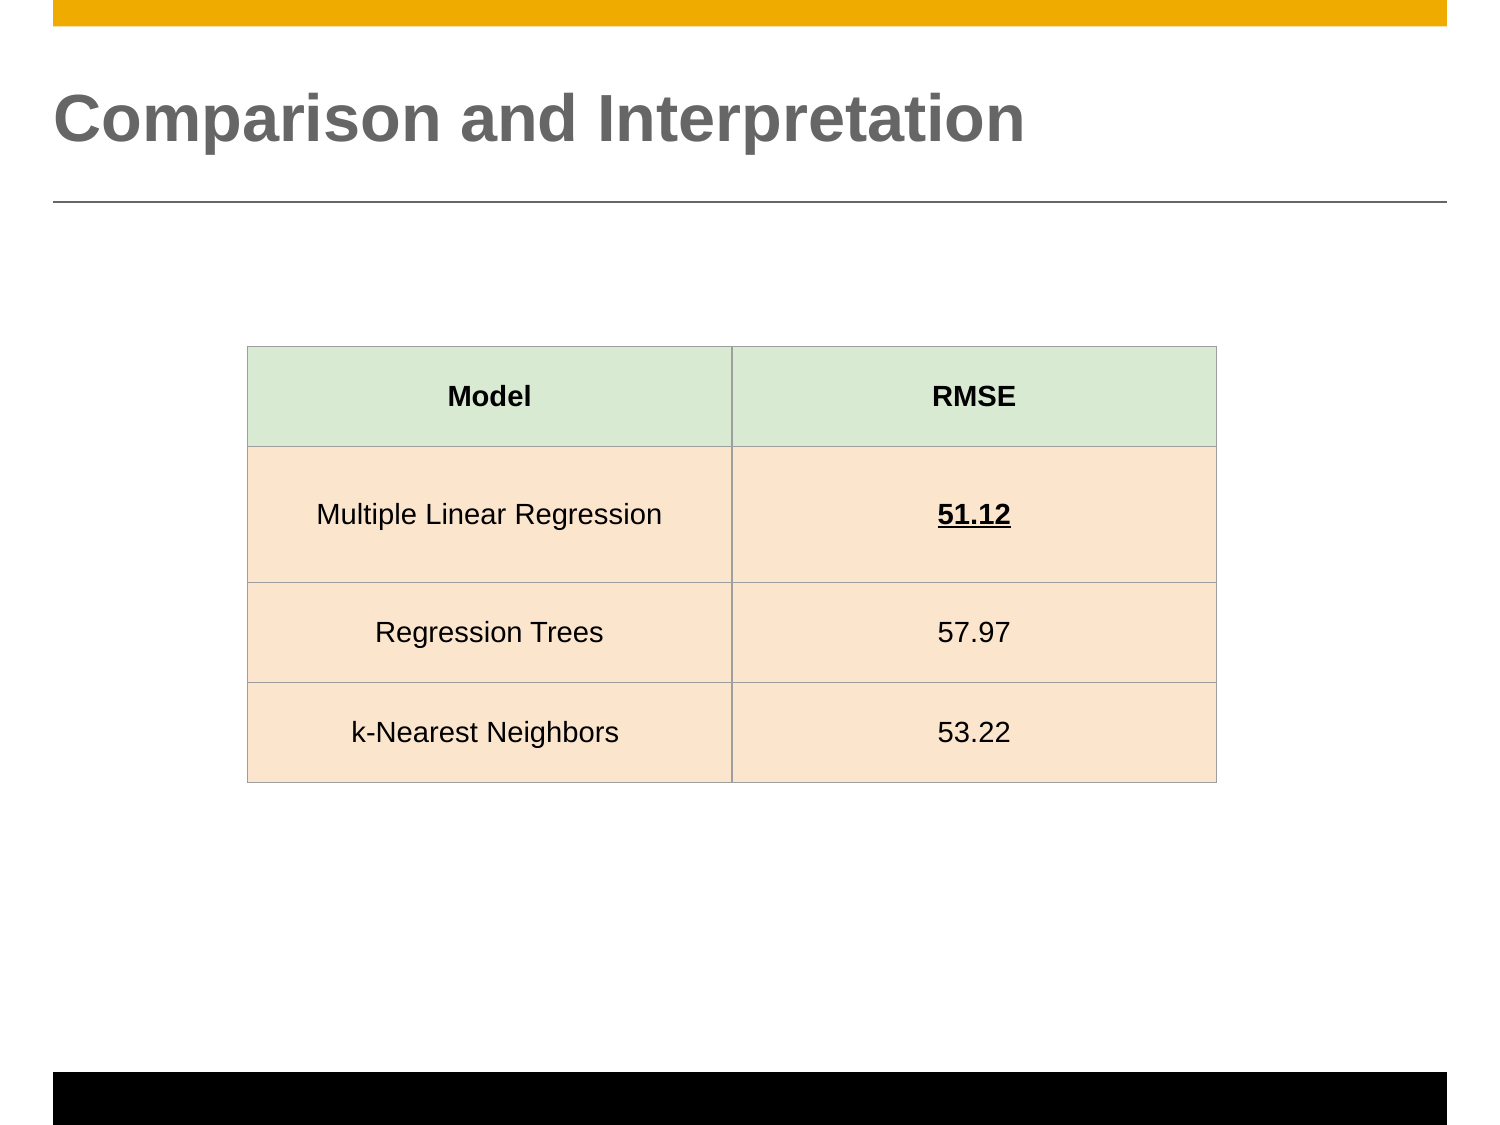

# Comparison and Interpretation
| Model | RMSE |
| --- | --- |
| Multiple Linear Regression | 51.12 |
| Regression Trees | 57.97 |
| k-Nearest Neighbors | 53.22 |